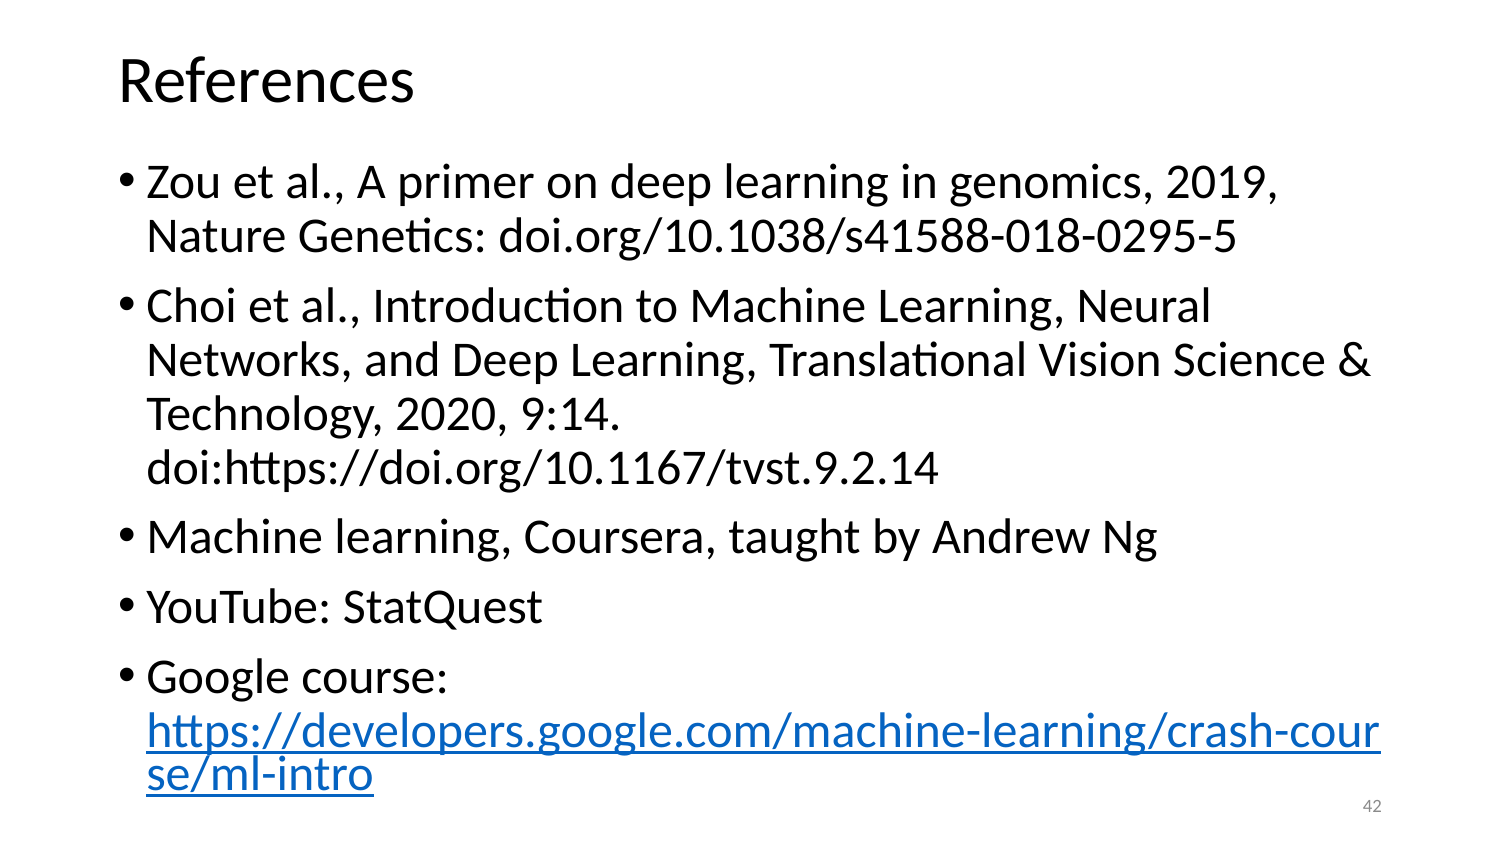

# References
Zou et al., A primer on deep learning in genomics, 2019, Nature Genetics: doi.org/10.1038/s41588-018-0295-5
Choi et al., Introduction to Machine Learning, Neural Networks, and Deep Learning, Translational Vision Science & Technology, 2020, 9:14. doi:https://doi.org/10.1167/tvst.9.2.14
Machine learning, Coursera, taught by Andrew Ng
YouTube: StatQuest
Google course: https://developers.google.com/machine-learning/crash-course/ml-intro

42